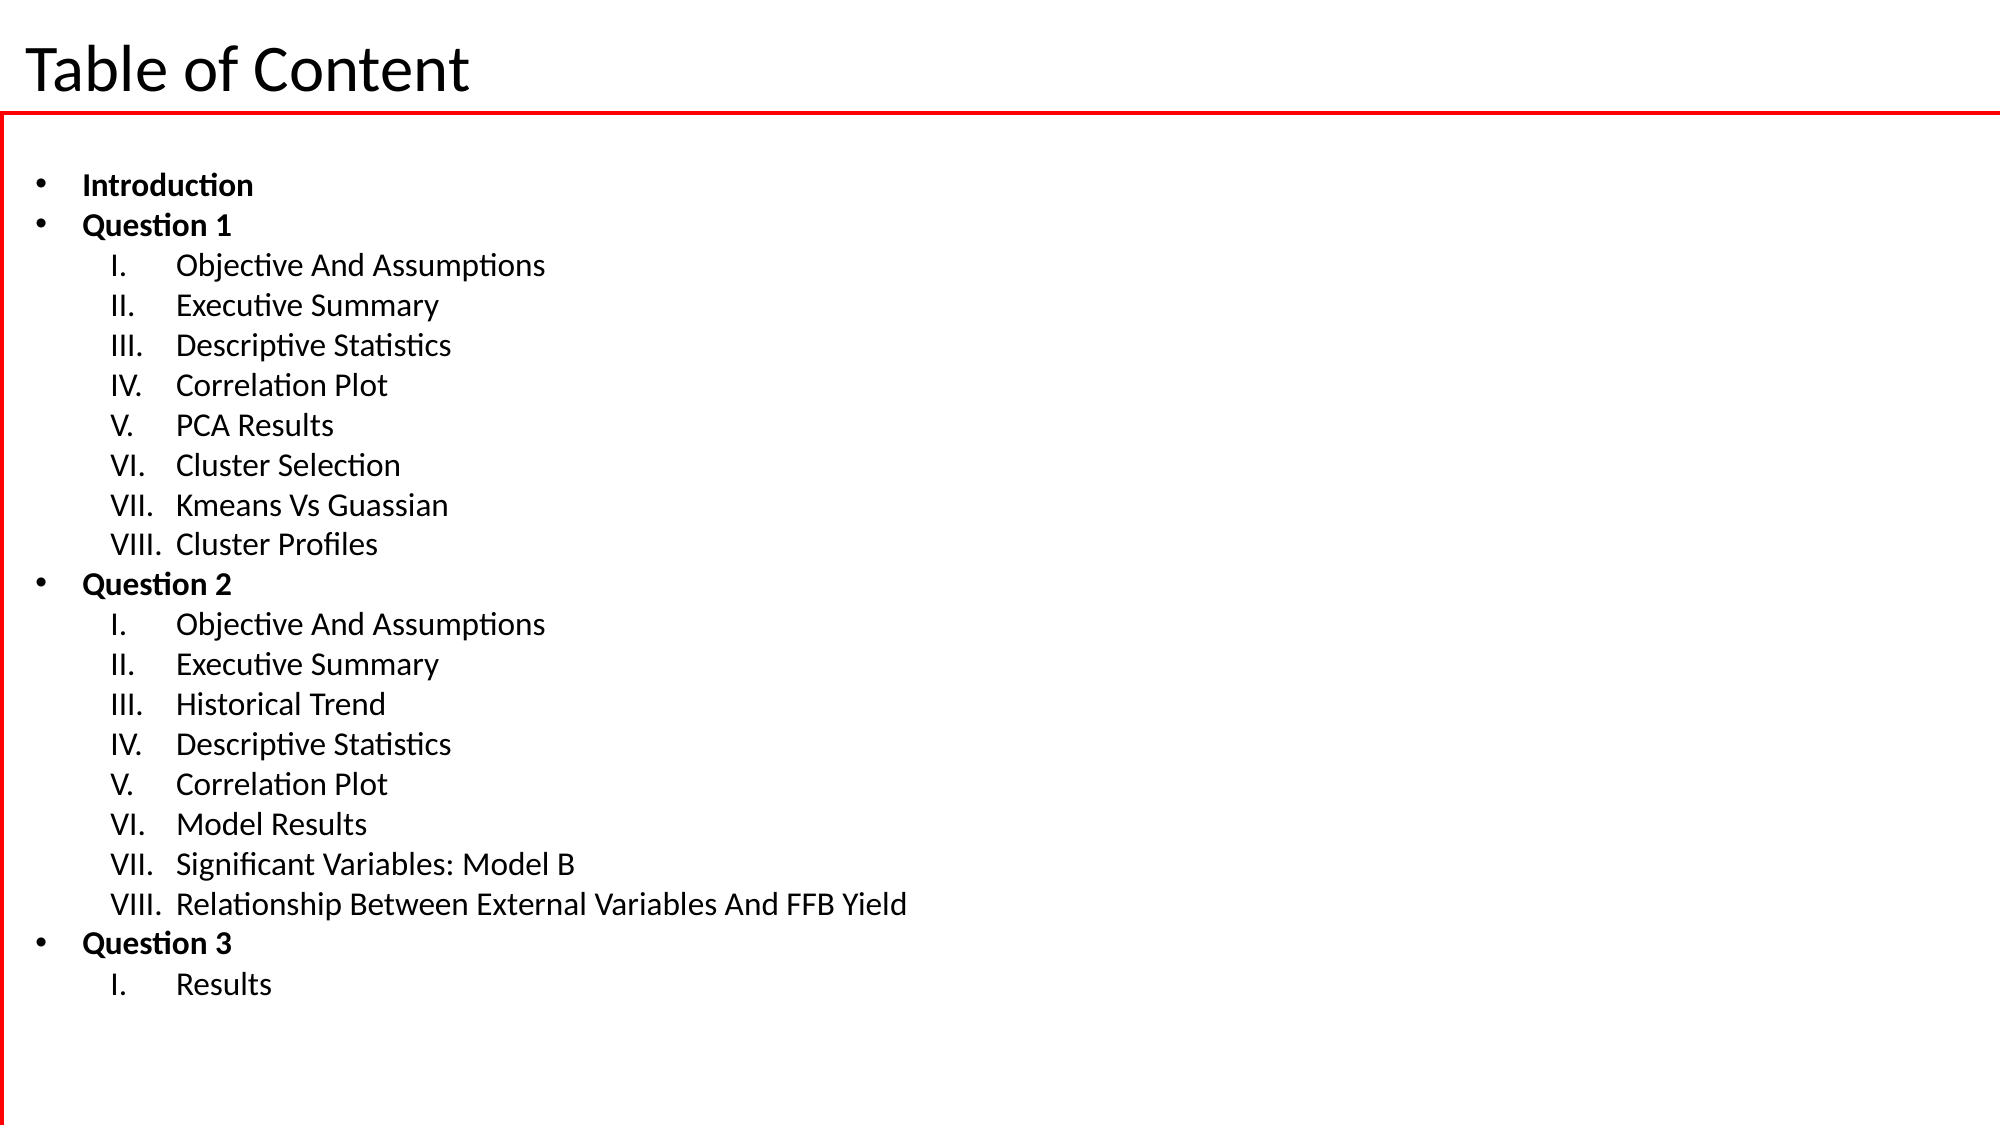

Table of Content
Introduction
Question 1
Objective And Assumptions
Executive Summary
Descriptive Statistics
Correlation Plot
PCA Results
Cluster Selection
Kmeans Vs Guassian
Cluster Profiles
Question 2
Objective And Assumptions
Executive Summary
Historical Trend
Descriptive Statistics
Correlation Plot
Model Results
Significant Variables: Model B
Relationship Between External Variables And FFB Yield
Question 3
Results